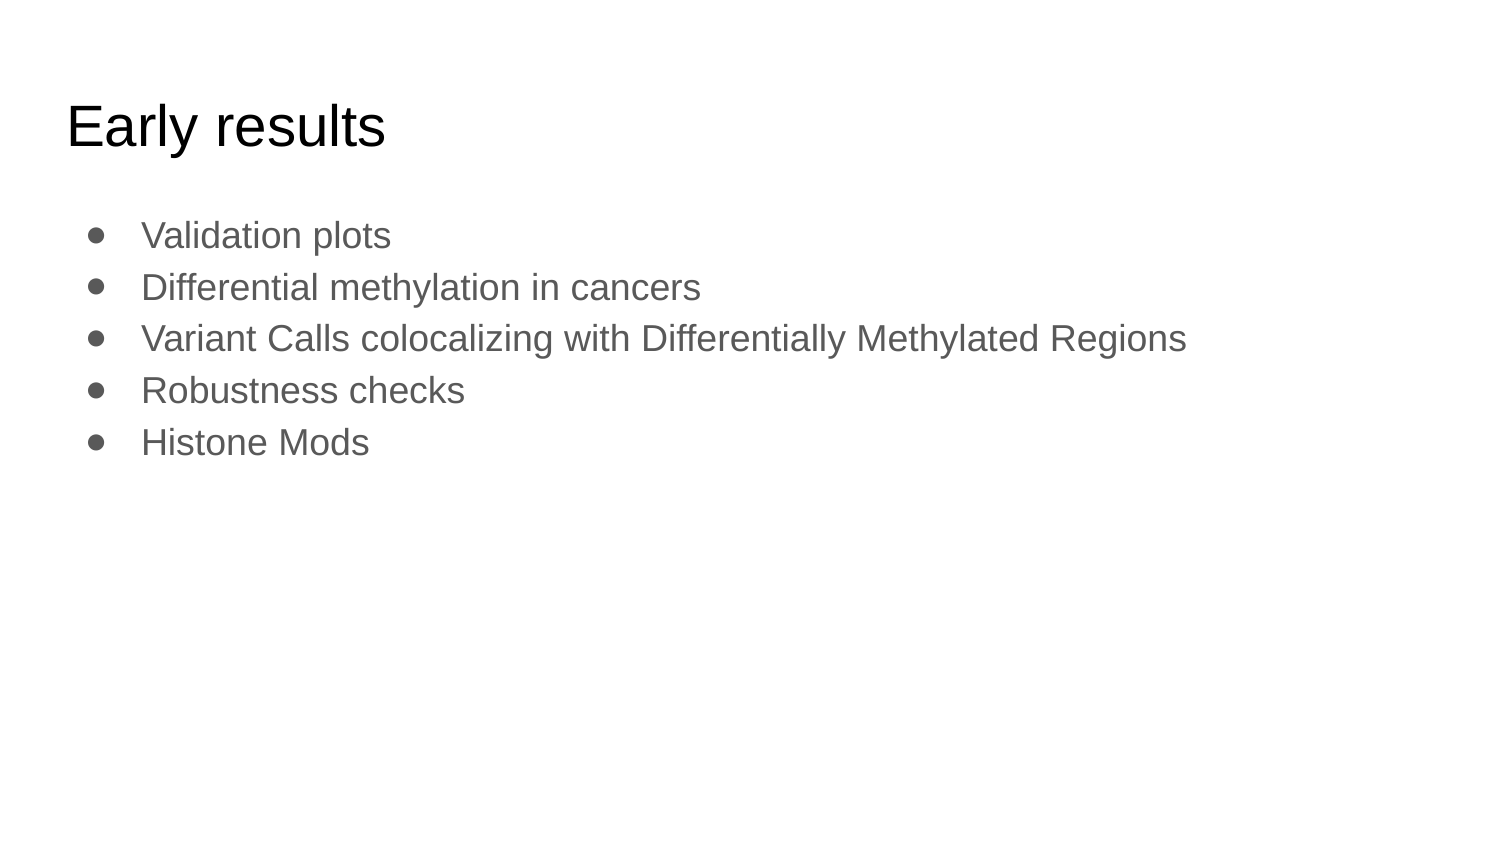

# Early results
Validation plots
Differential methylation in cancers
Variant Calls colocalizing with Differentially Methylated Regions
Robustness checks
Histone Mods